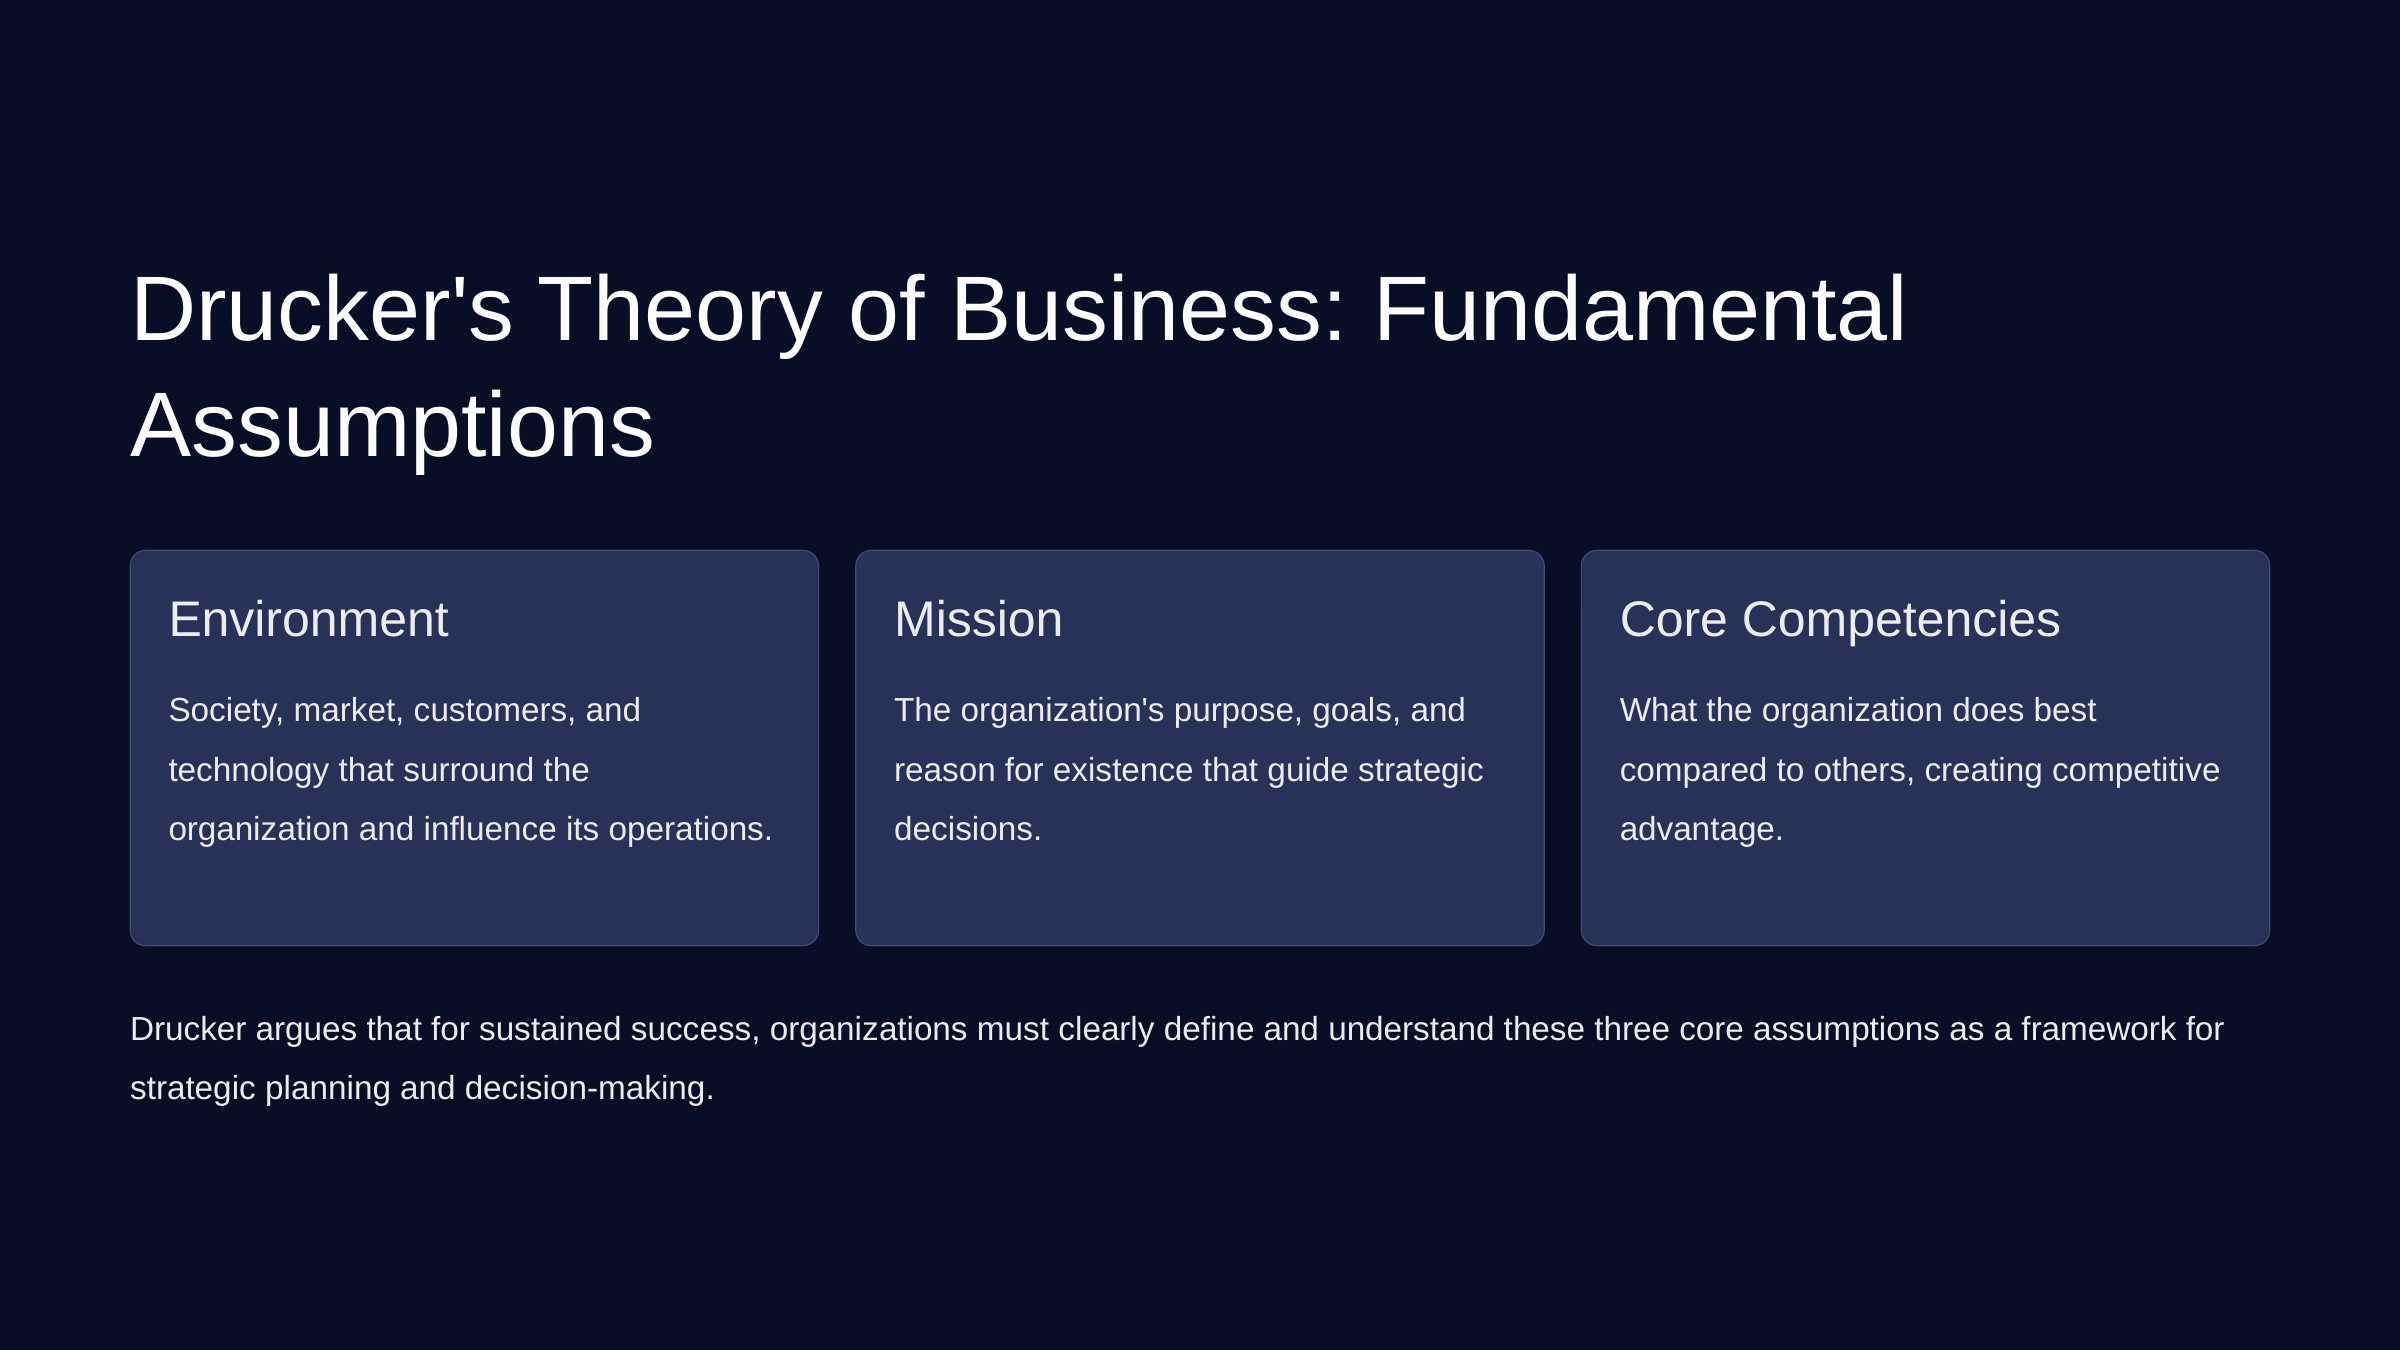

Drucker's Theory of Business: Fundamental Assumptions

Environment
Mission
Core Competencies
Society, market, customers, and technology that surround the organization and influence its operations.
The organization's purpose, goals, and reason for existence that guide strategic decisions.
What the organization does best compared to others, creating competitive advantage.
Drucker argues that for sustained success, organizations must clearly define and understand these three core assumptions as a framework for strategic planning and decision-making.